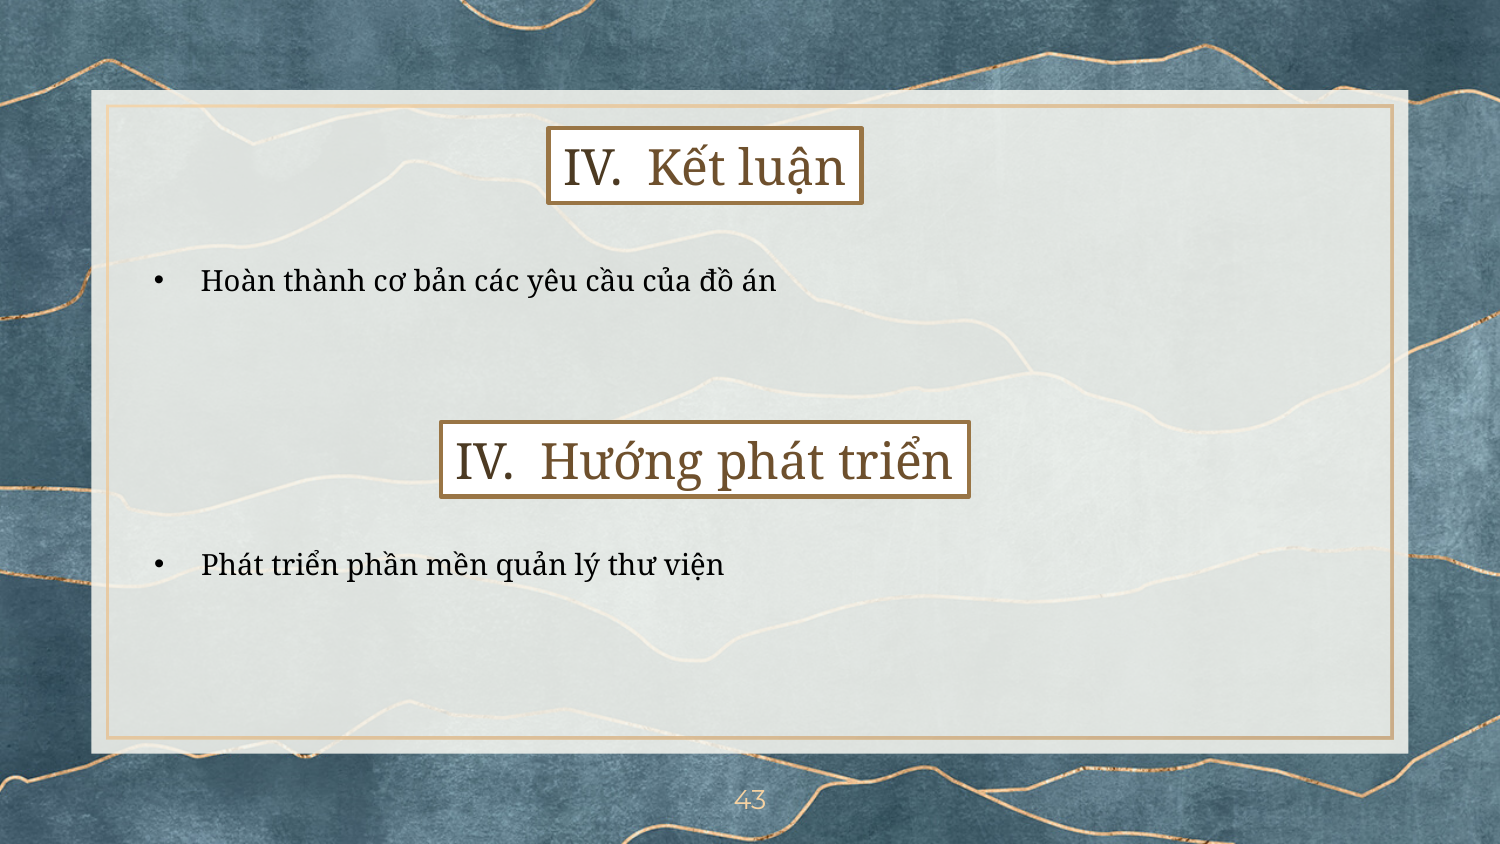

Kết luận
Hoàn thành cơ bản các yêu cầu của đồ án
Hướng phát triển
Phát triển phần mền quản lý thư viện
43